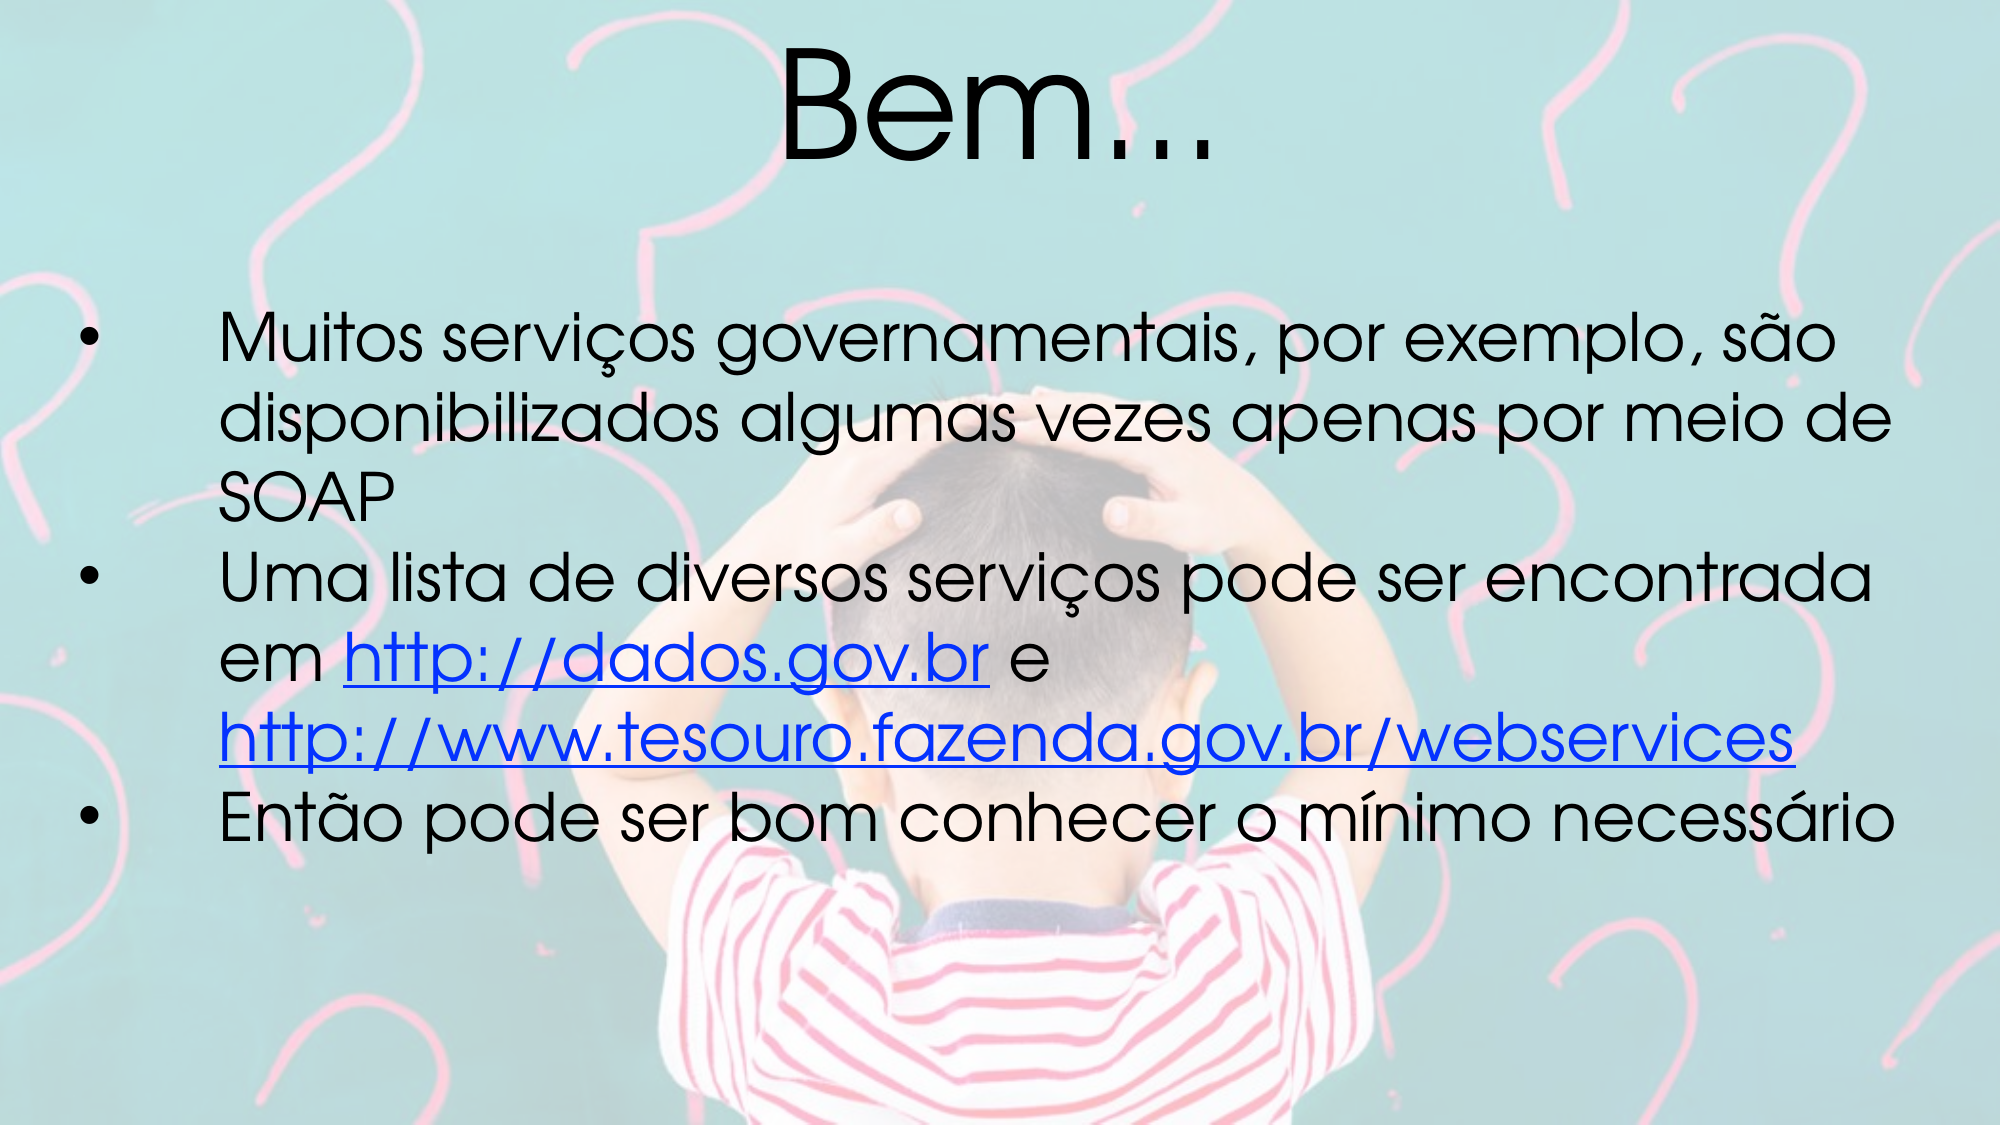

# Bem...

Muitos serviços governamentais, por exemplo, são disponibilizados algumas vezes apenas por meio de SOAP
Uma lista de diversos serviços pode ser encontrada em http://dados.gov.br e http://www.tesouro.fazenda.gov.br/webservices
Então pode ser bom conhecer o mínimo necessário